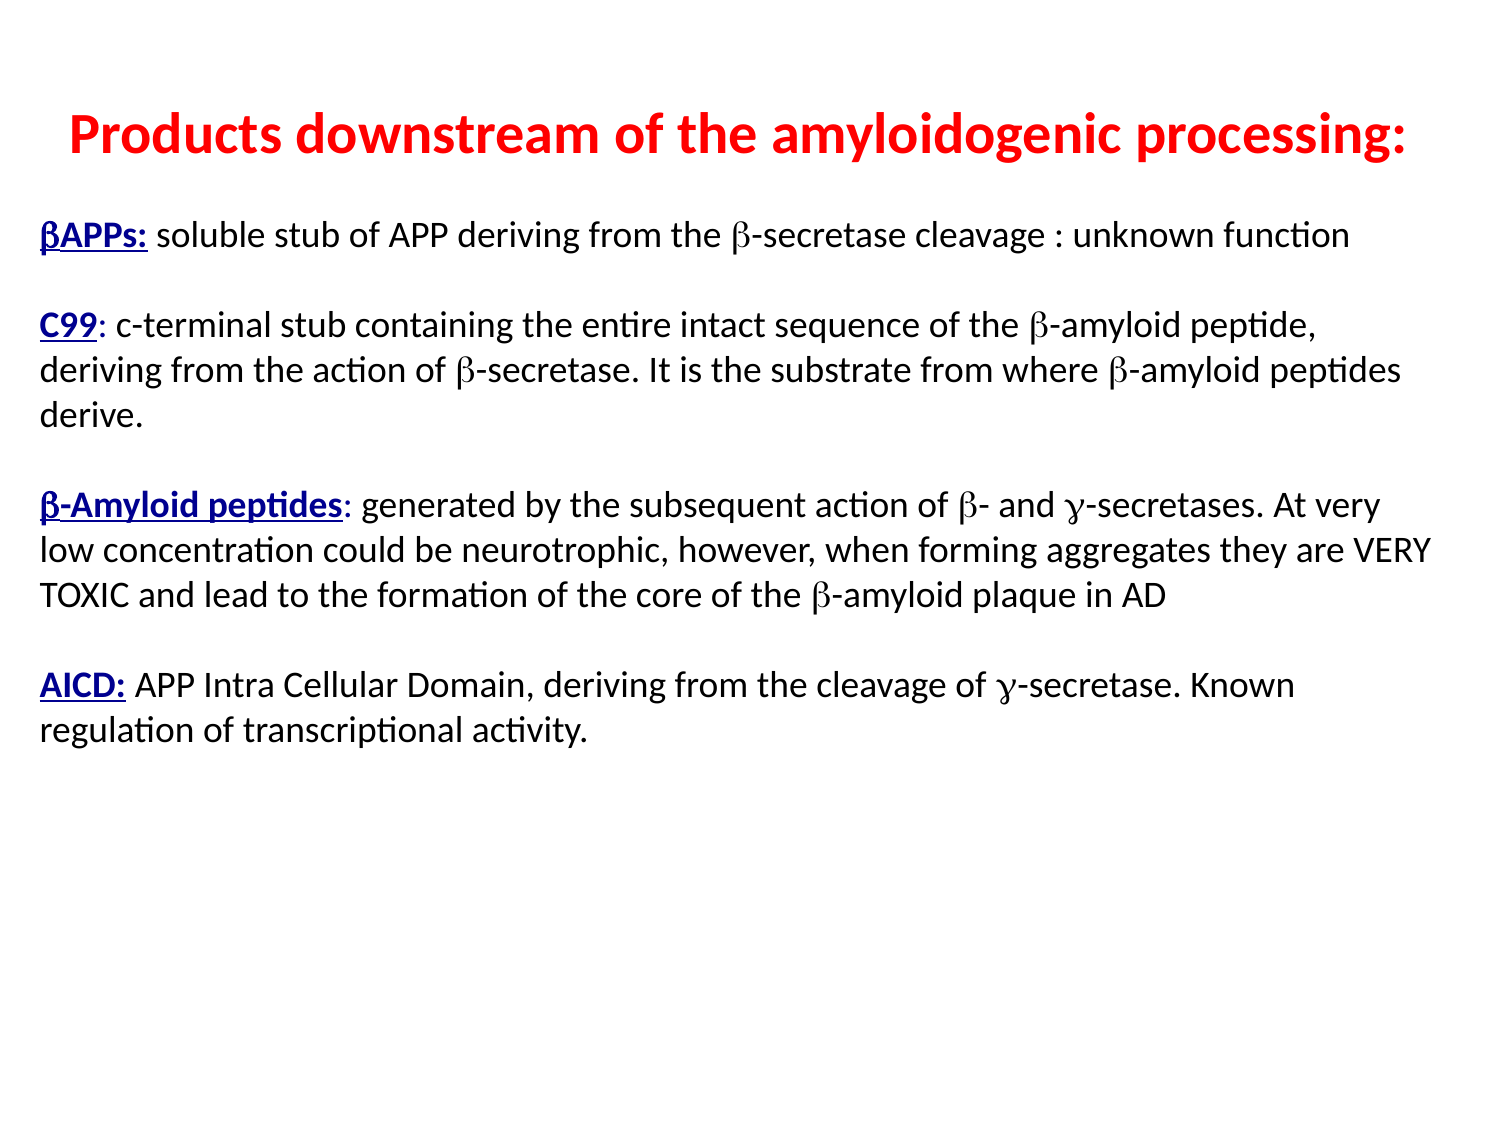

Products downstream of the amyloidogenic processing:

βAPPs: soluble stub of APP deriving from the β-secretase cleavage : unknown function

C99: c-terminal stub containing the entire intact sequence of the β-amyloid peptide, deriving from the action of β-secretase. It is the substrate from where β-amyloid peptides derive.

β-Amyloid peptides: generated by the subsequent action of β- and γ-secretases. At very low concentration could be neurotrophic, however, when forming aggregates they are VERY TOXIC and lead to the formation of the core of the β-amyloid plaque in AD

AICD: APP Intra Cellular Domain, deriving from the cleavage of γ-secretase. Known regulation of transcriptional activity.